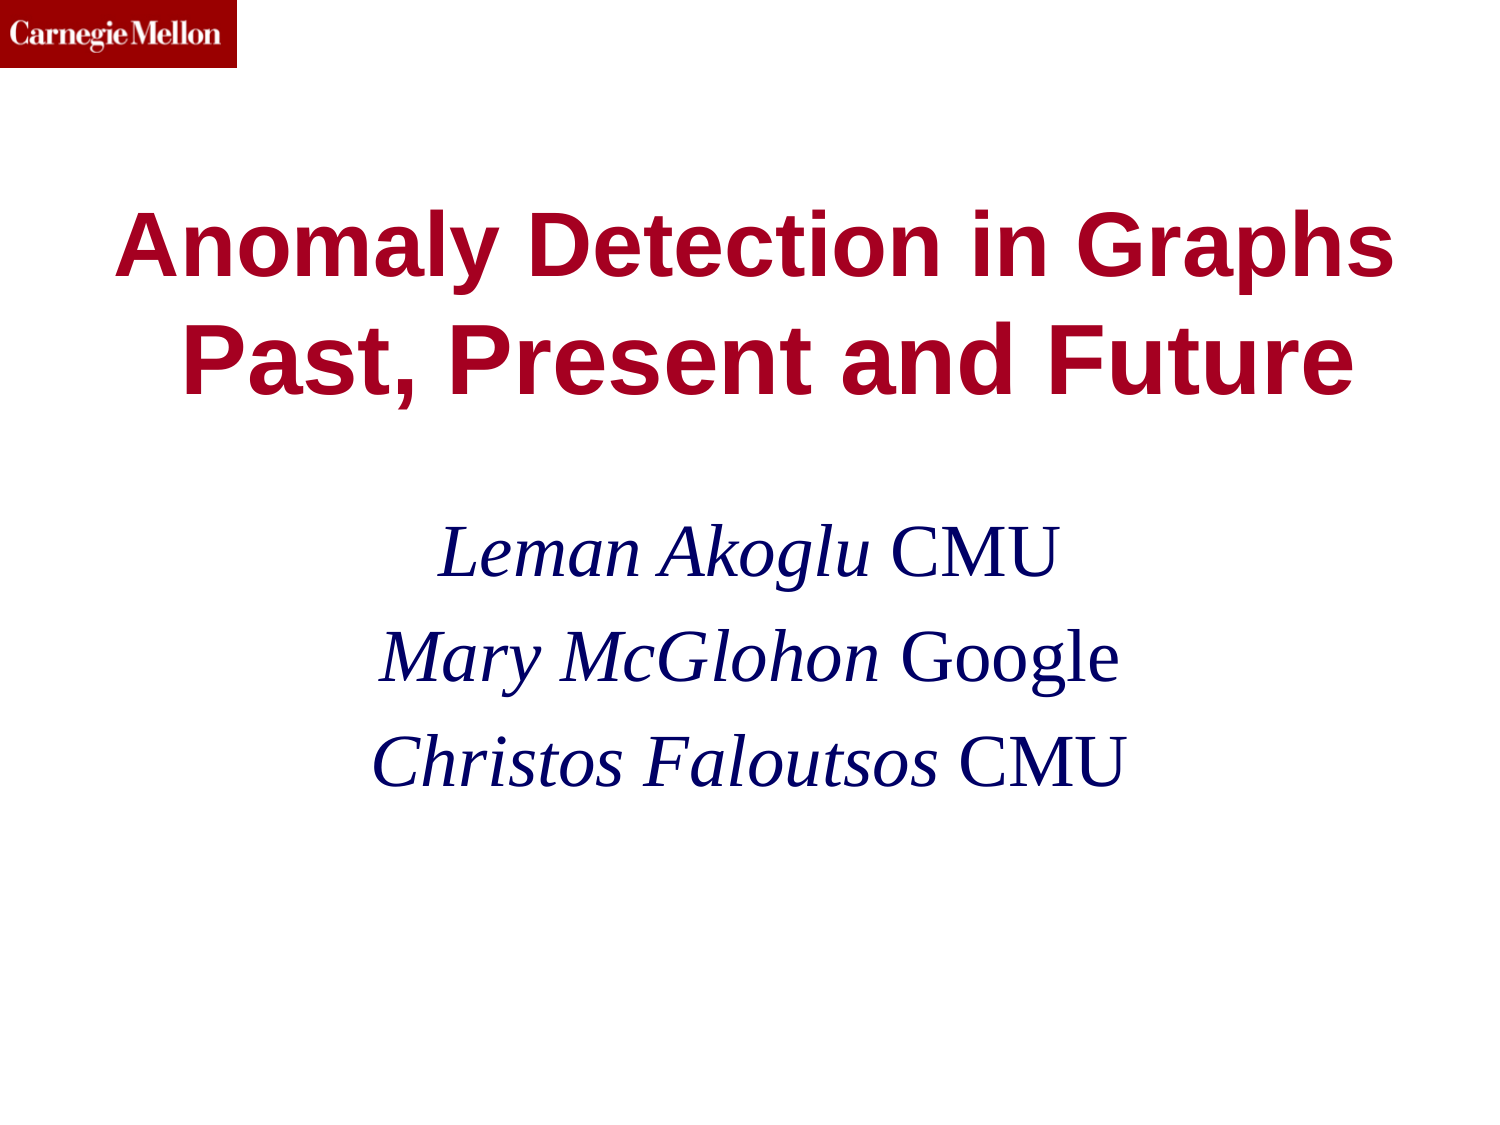

# Anomaly Detection in Graphs Past, Present and Future
Leman Akoglu CMU
Mary McGlohon Google
Christos Faloutsos CMU